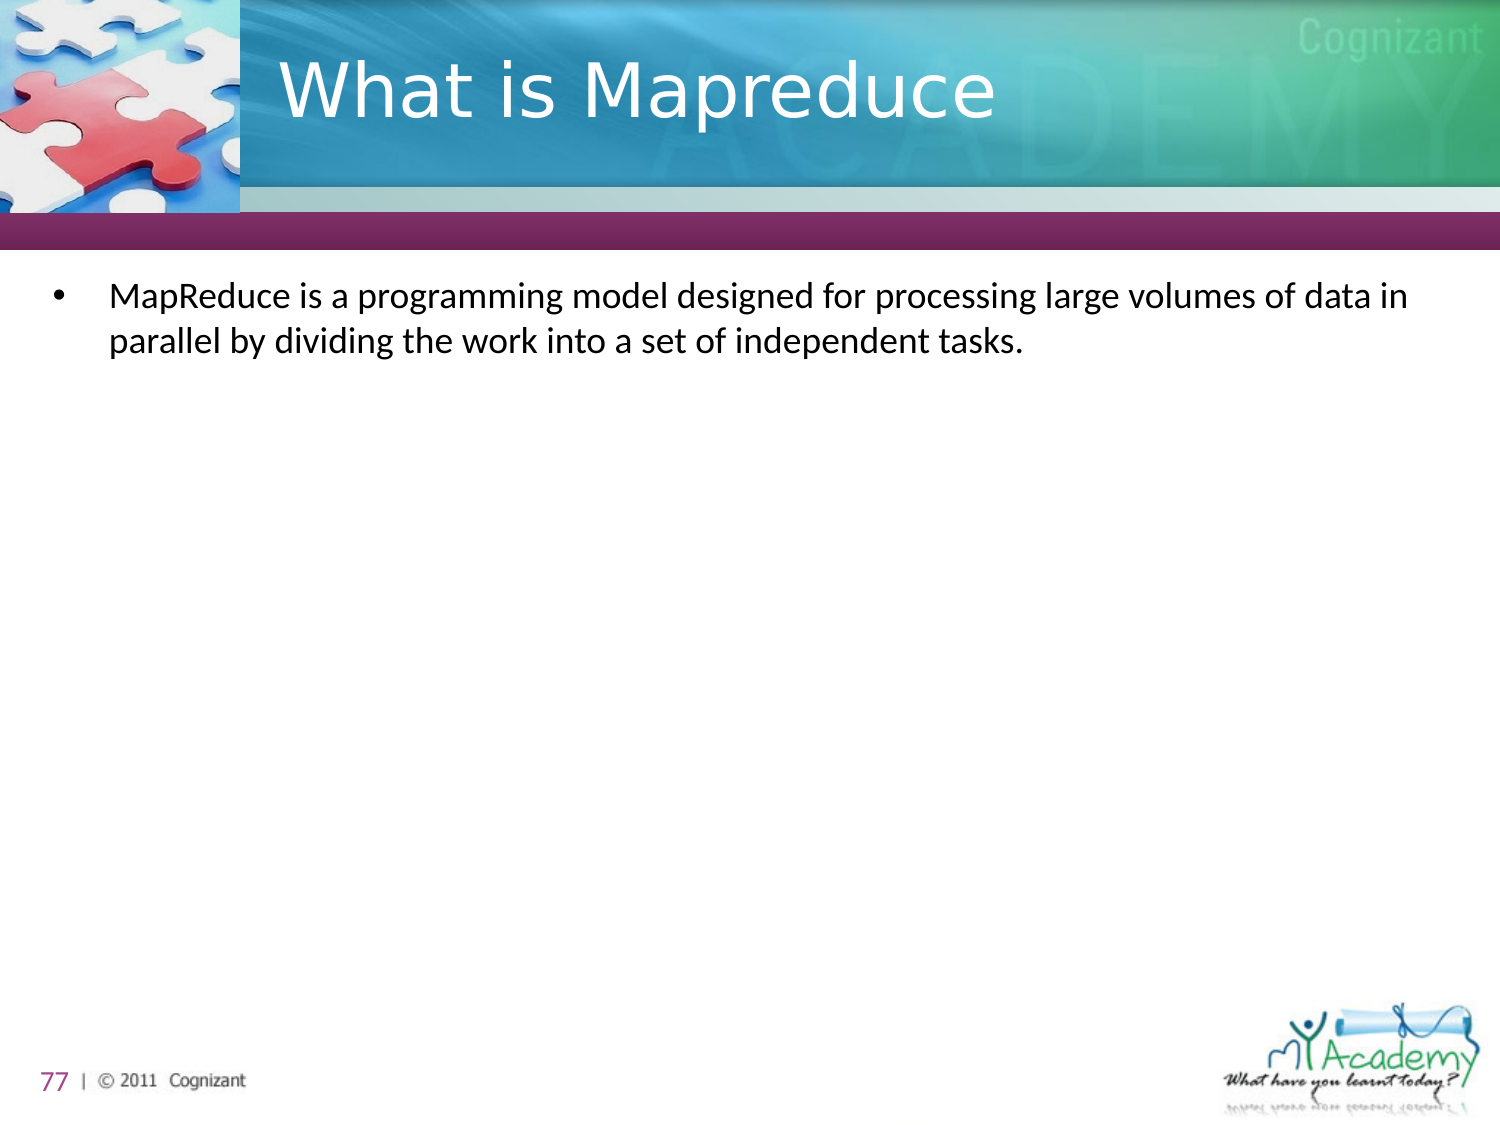

# What is Mapreduce
MapReduce is a programming model designed for processing large volumes of data in parallel by dividing the work into a set of independent tasks.

77